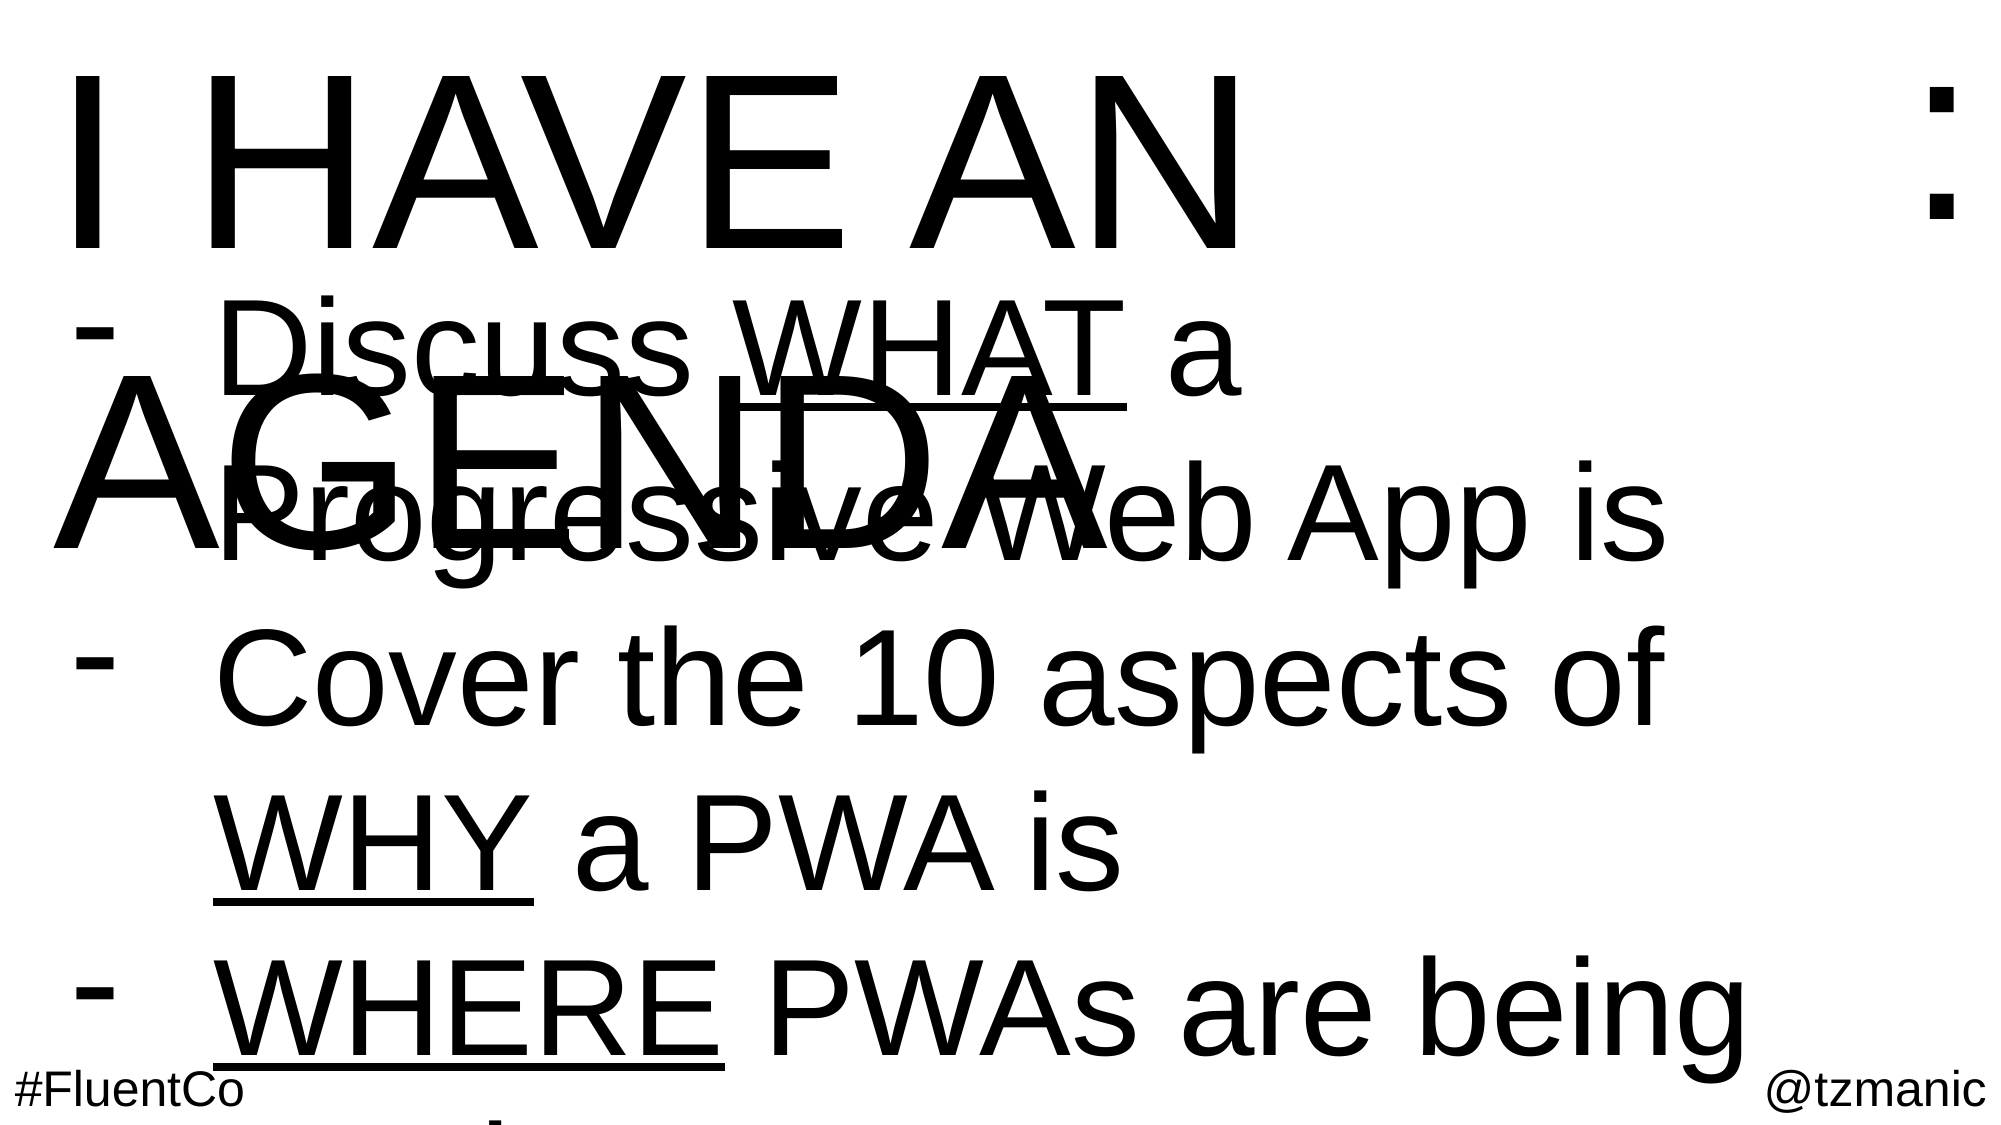

:
I HAVE AN AGENDA
Discuss WHAT a Progressive Web App is
Cover the 10 aspects of WHY a PWA is
WHERE PWAs are being used
Consider WHEN to use a PWA
Show you HOW to start building a PWA

#FluentConf
@tzmanics